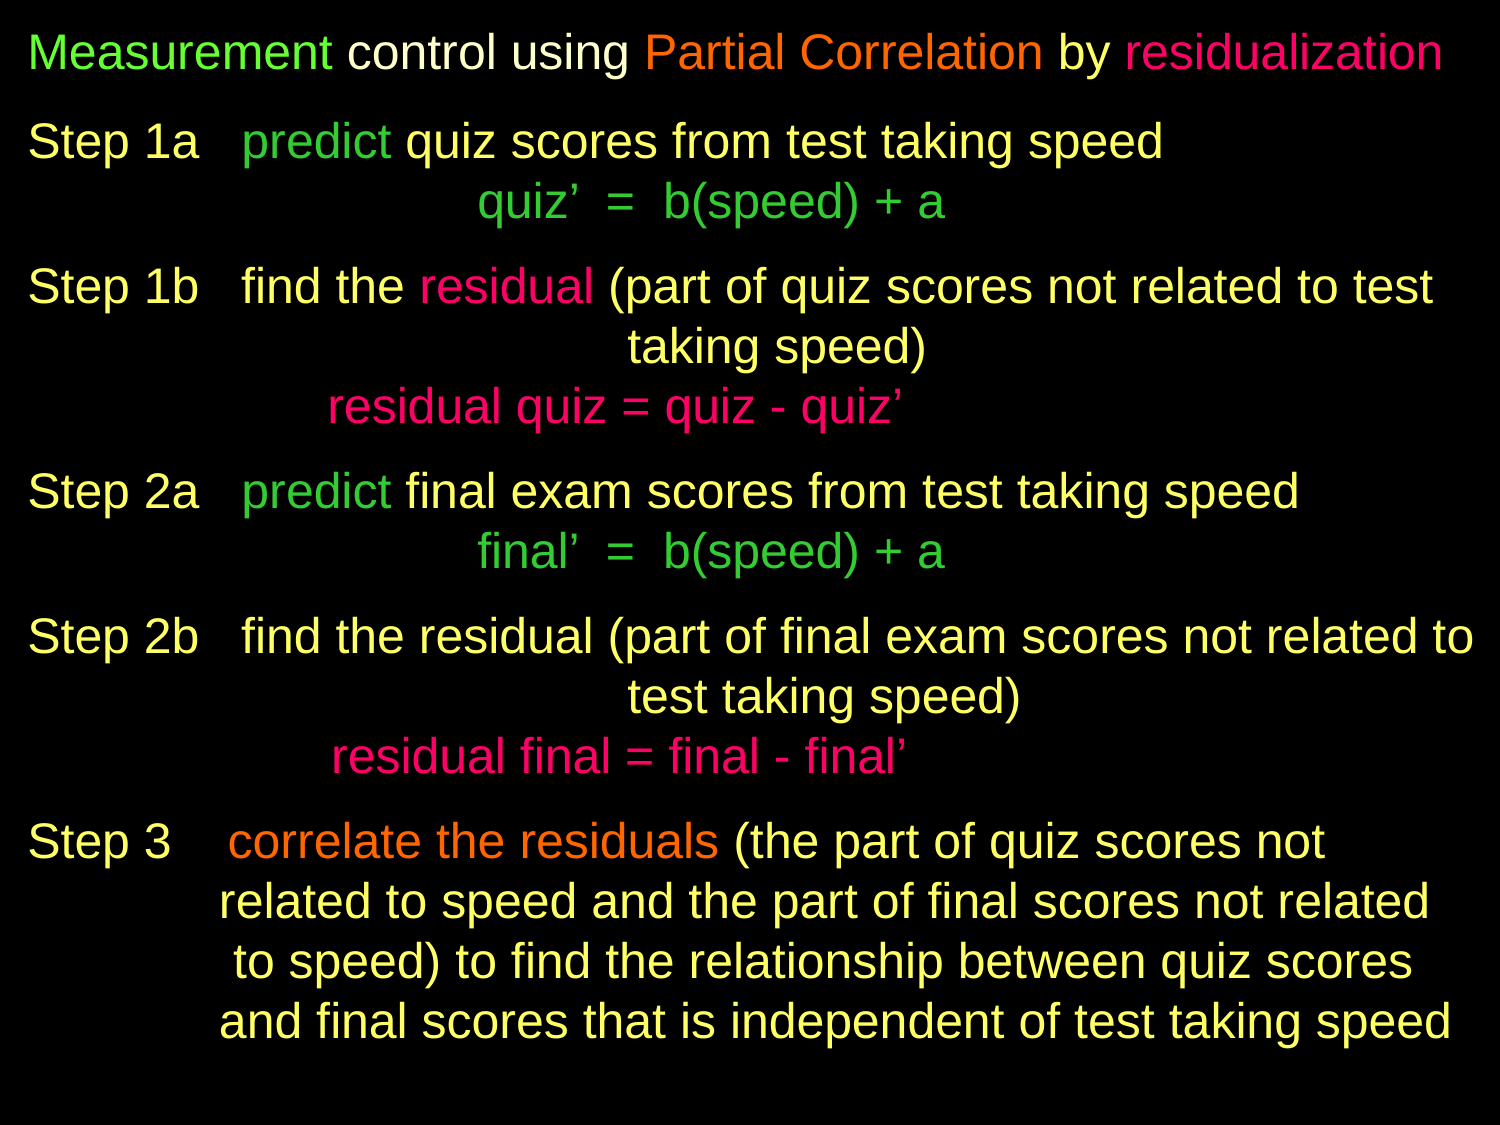

Measurement control using Partial Correlation by residualization

Step 1a   predict quiz scores from test taking speed					quiz’  =  b(speed) + a
Step 1b   find the residual (part of quiz scores not related to test 				taking speed)					residual quiz = quiz - quiz’
Step 2a   predict final exam scores from test taking speed				final’  =  b(speed) + a
Step 2b   find the residual (part of final exam scores not related to 				test taking speed)				           residual final = final - final’
Step 3    correlate the residuals (the part of quiz scores not 		   related to speed and the part of final scores not related	    to speed) to find the relationship between quiz scores 	   and final scores that is independent of test taking speed